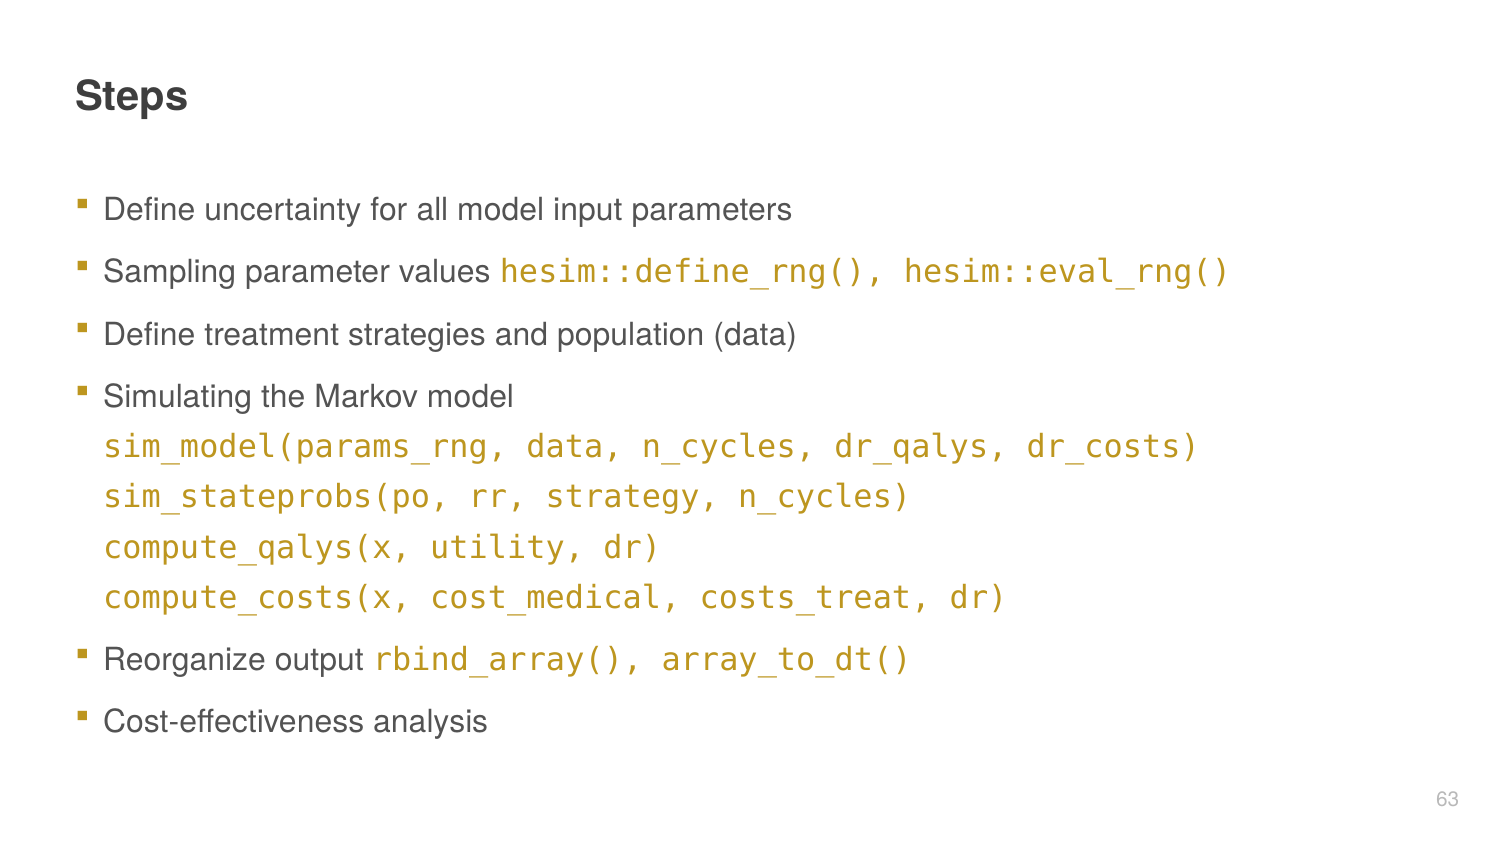

# Steps
Define uncertainty for all model input parameters
Sampling parameter values hesim::define_rng(), hesim::eval_rng()
Define treatment strategies and population (data)
Simulating the Markov model
	sim_model(params_rng, data, n_cycles, dr_qalys, dr_costs)
		sim_stateprobs(po, rr, strategy, n_cycles)
		compute_qalys(x, utility, dr)
		compute_costs(x, cost_medical, costs_treat, dr)
Reorganize output rbind_array(), array_to_dt()
Cost-effectiveness analysis
63